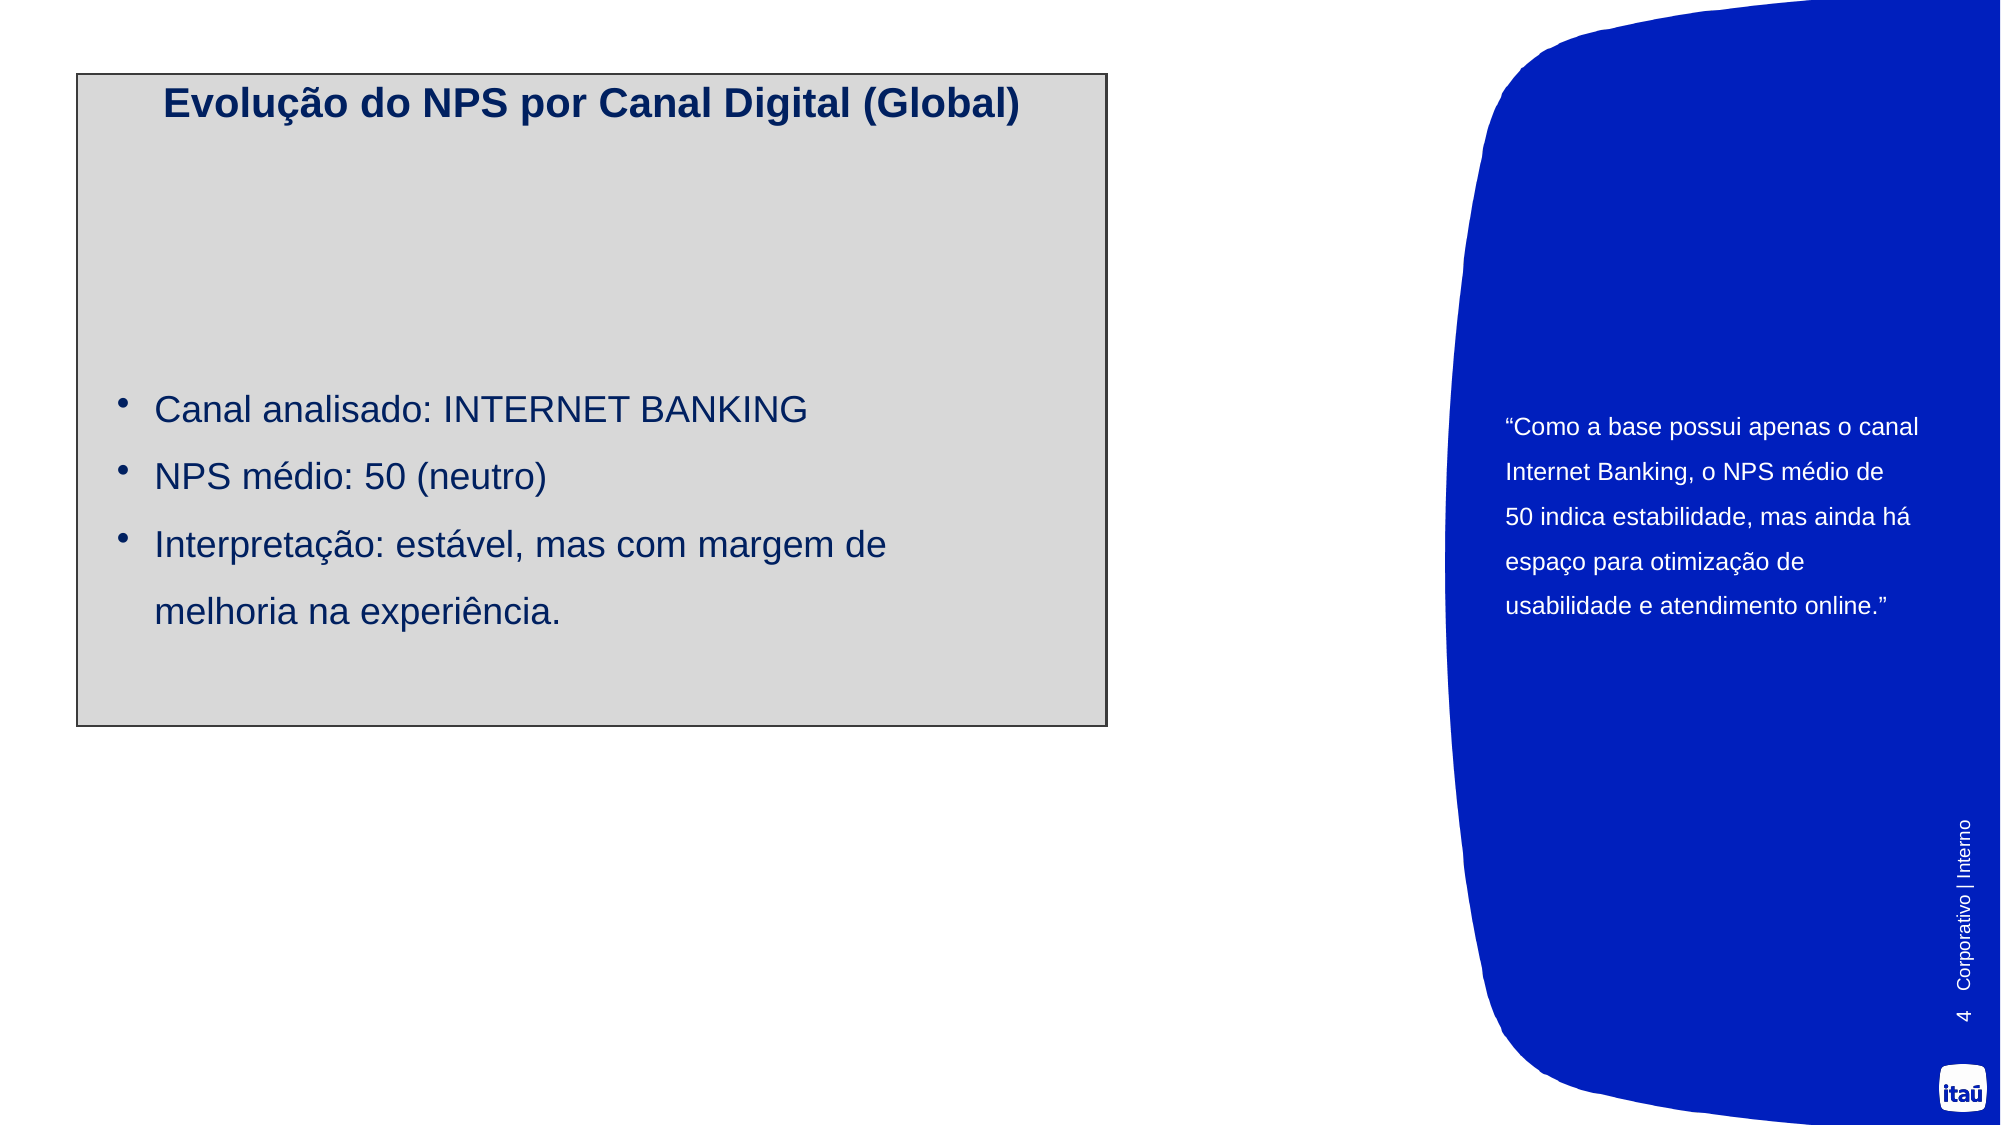

Evolução do NPS por Canal Digital (Global)

50

Canal analisado: INTERNET BANKING
NPS médio: 50 (neutro)
Interpretação: estável, mas com margem de melhoria na experiência.

“Como a base possui apenas o canal Internet Banking, o NPS médio de 50 indica estabilidade, mas ainda há espaço para otimização de usabilidade e atendimento online.”